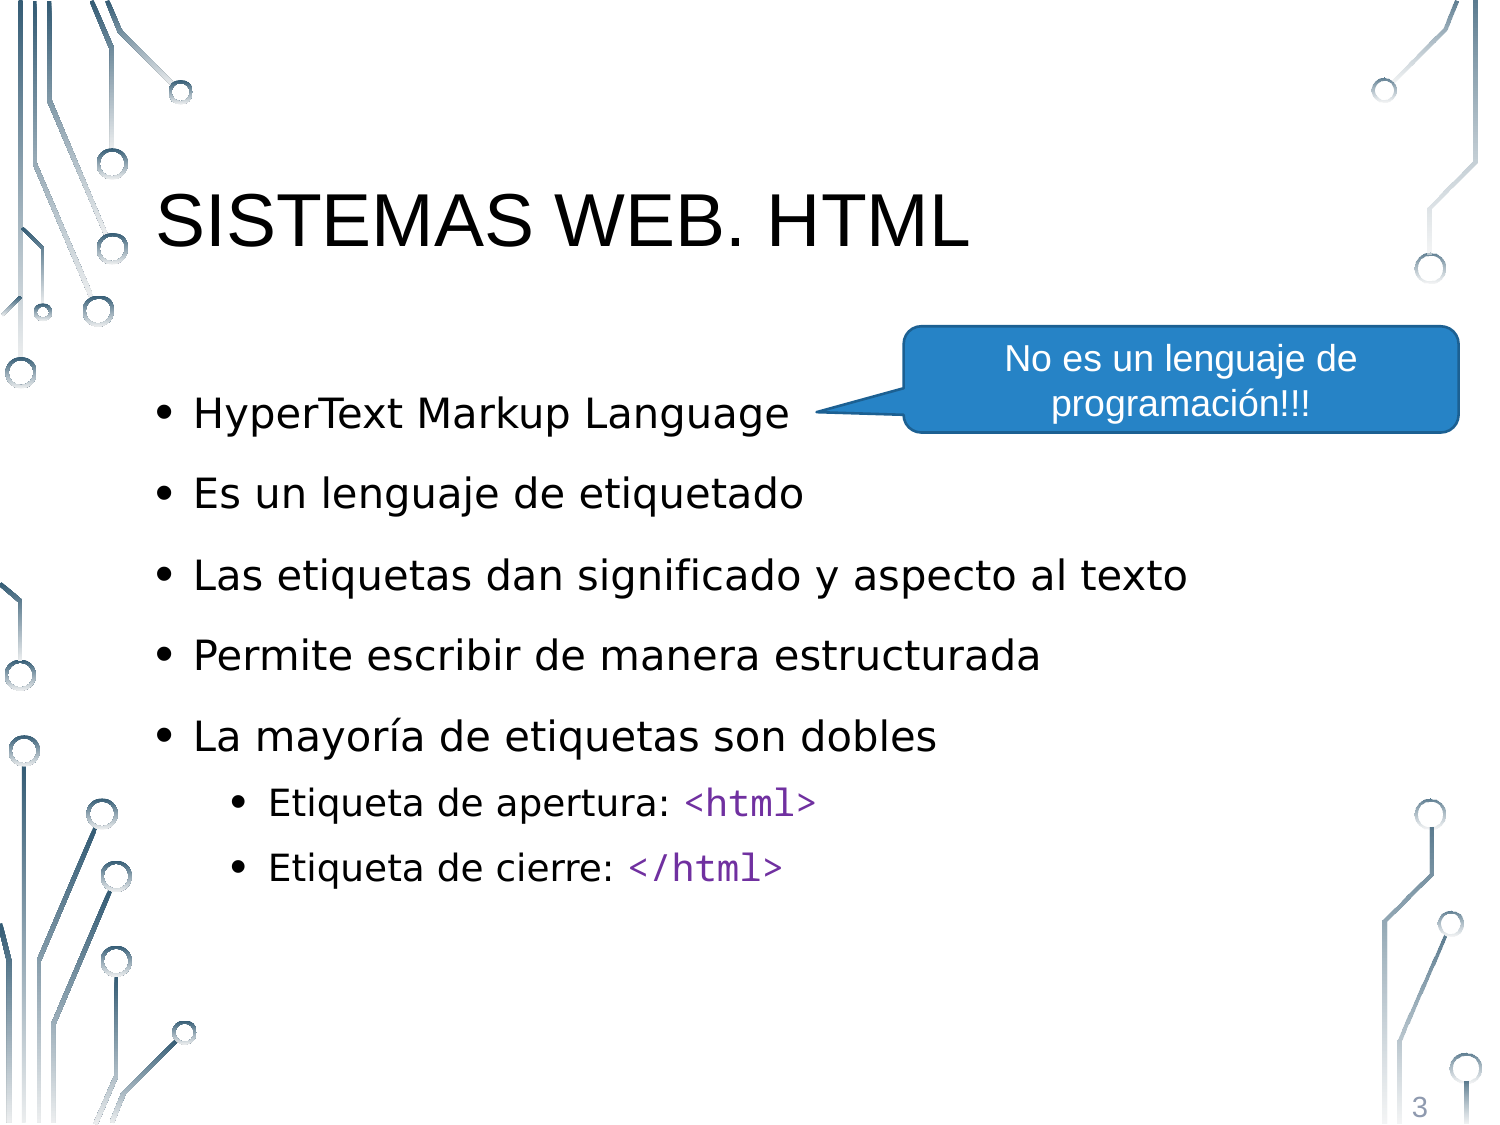

# Sistemas Web. HTML
No es un lenguaje de programación!!!
HyperText Markup Language
Es un lenguaje de etiquetado
Las etiquetas dan significado y aspecto al texto
Permite escribir de manera estructurada
La mayoría de etiquetas son dobles
Etiqueta de apertura: <html>
Etiqueta de cierre: </html>